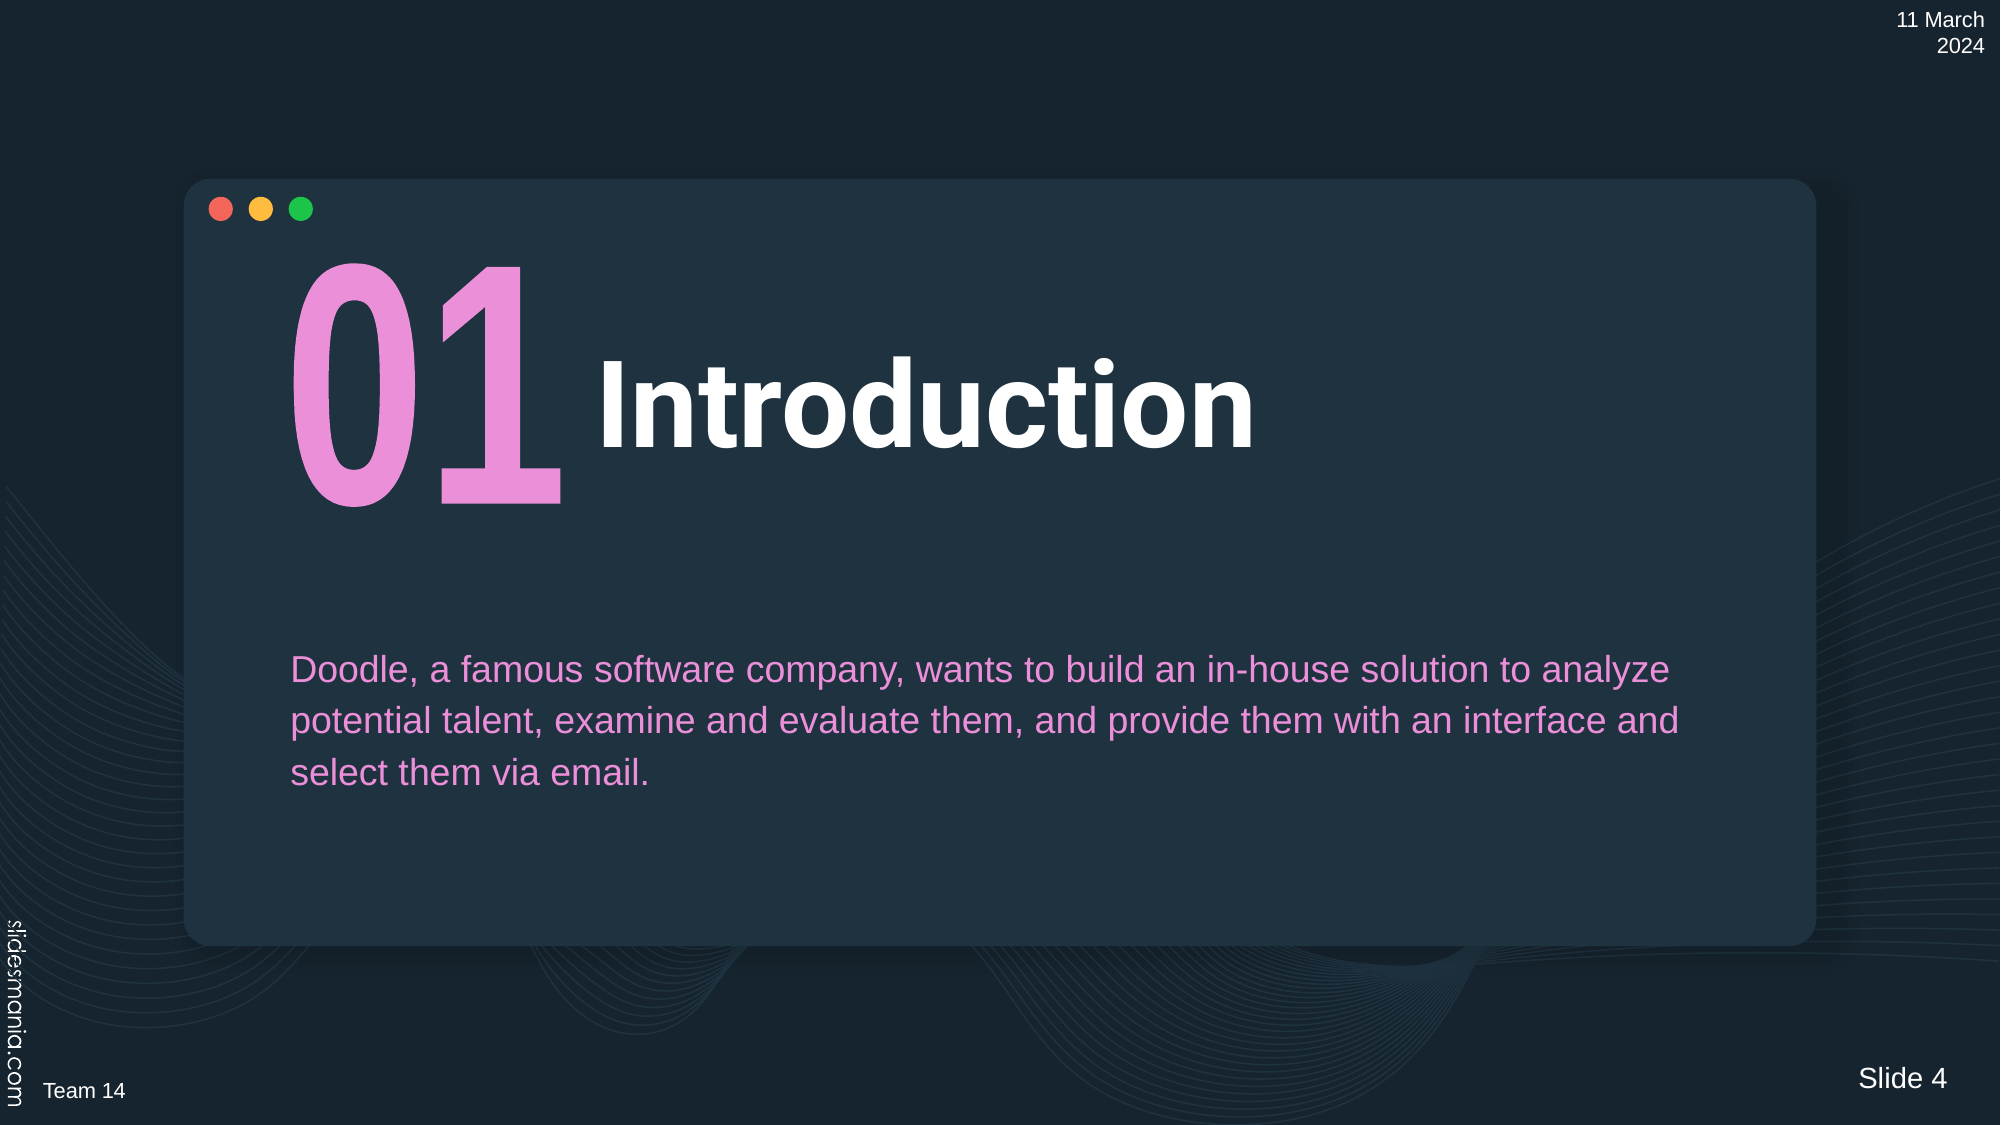

11 March 2024
01
# Introduction
Doodle, a famous software company, wants to build an in-house solution to analyze potential talent, examine and evaluate them, and provide them with an interface and select them via email.
Slide 4
Team 14